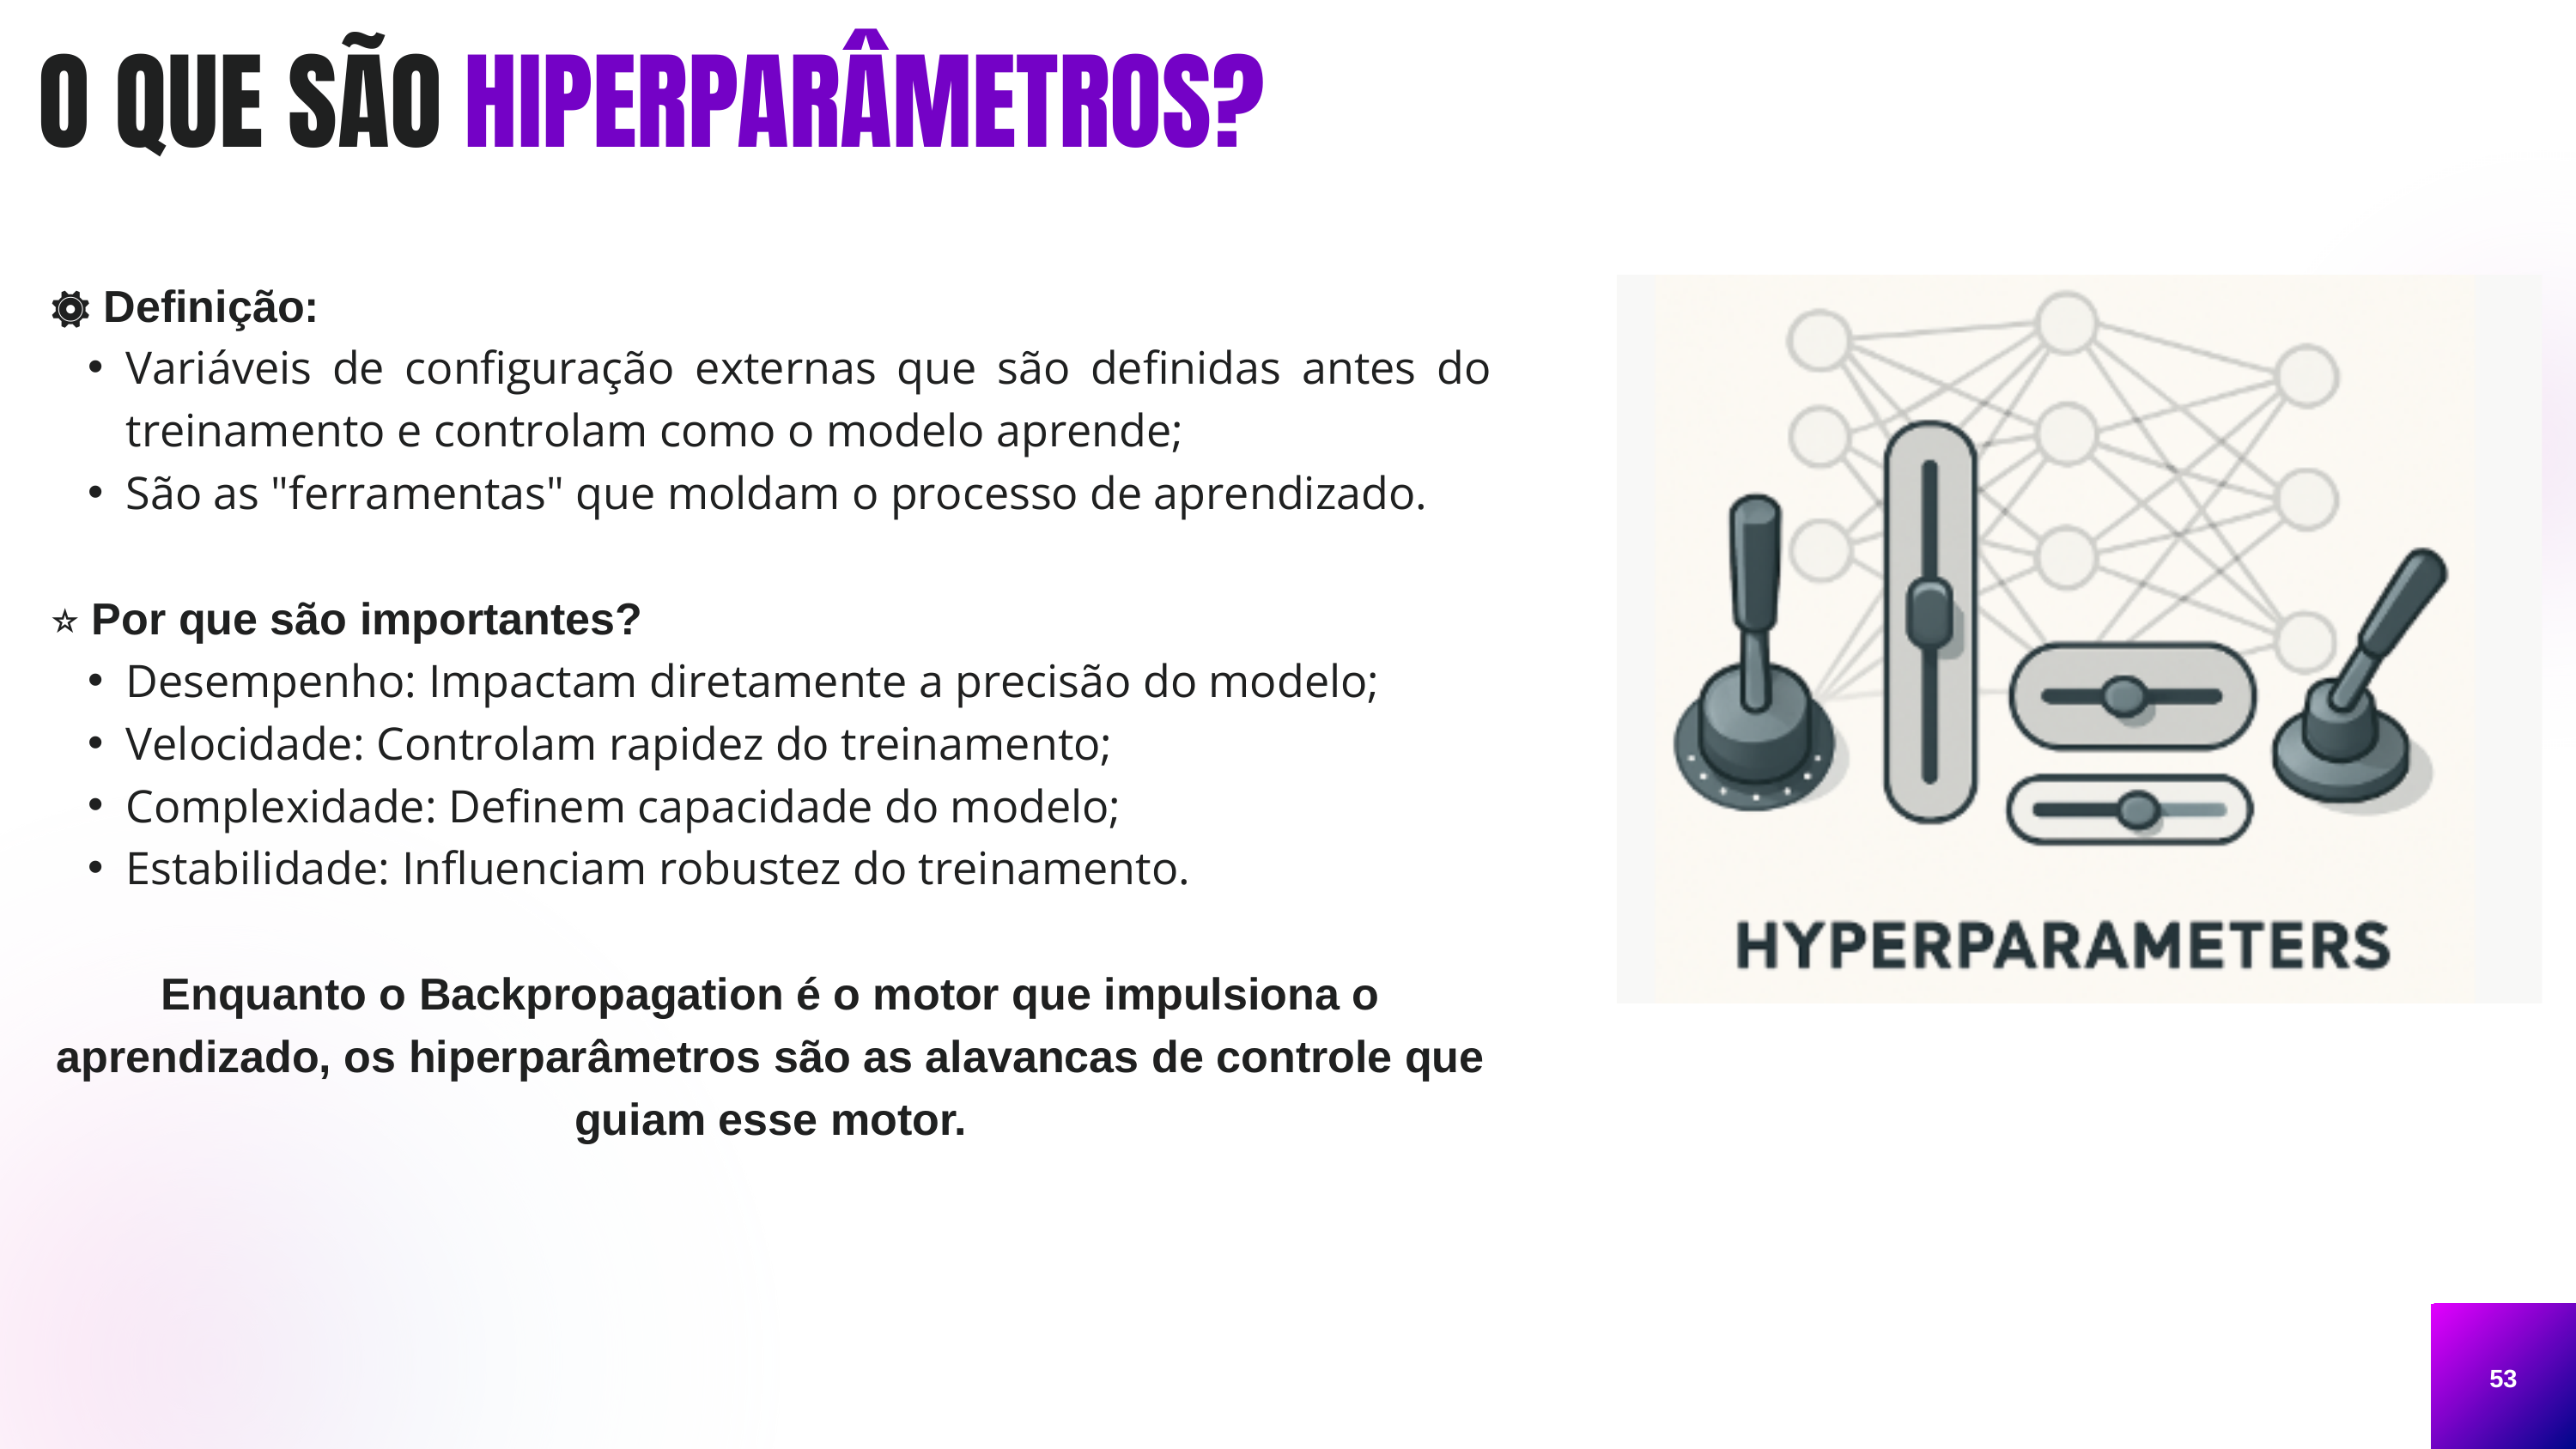

O QUE SÃO
HIPERPARÂMETROS?

⚙ Definição:
Variáveis de configuração externas que são definidas antes do treinamento e controlam como o modelo aprende;
São as "ferramentas" que moldam o processo de aprendizado.

⭐ Por que são importantes?
Desempenho: Impactam diretamente a precisão do modelo;
Velocidade: Controlam rapidez do treinamento;
Complexidade: Definem capacidade do modelo;
Estabilidade: Influenciam robustez do treinamento.

Enquanto o Backpropagation é o motor que impulsiona o aprendizado, os hiperparâmetros são as alavancas de controle que guiam esse motor.

53